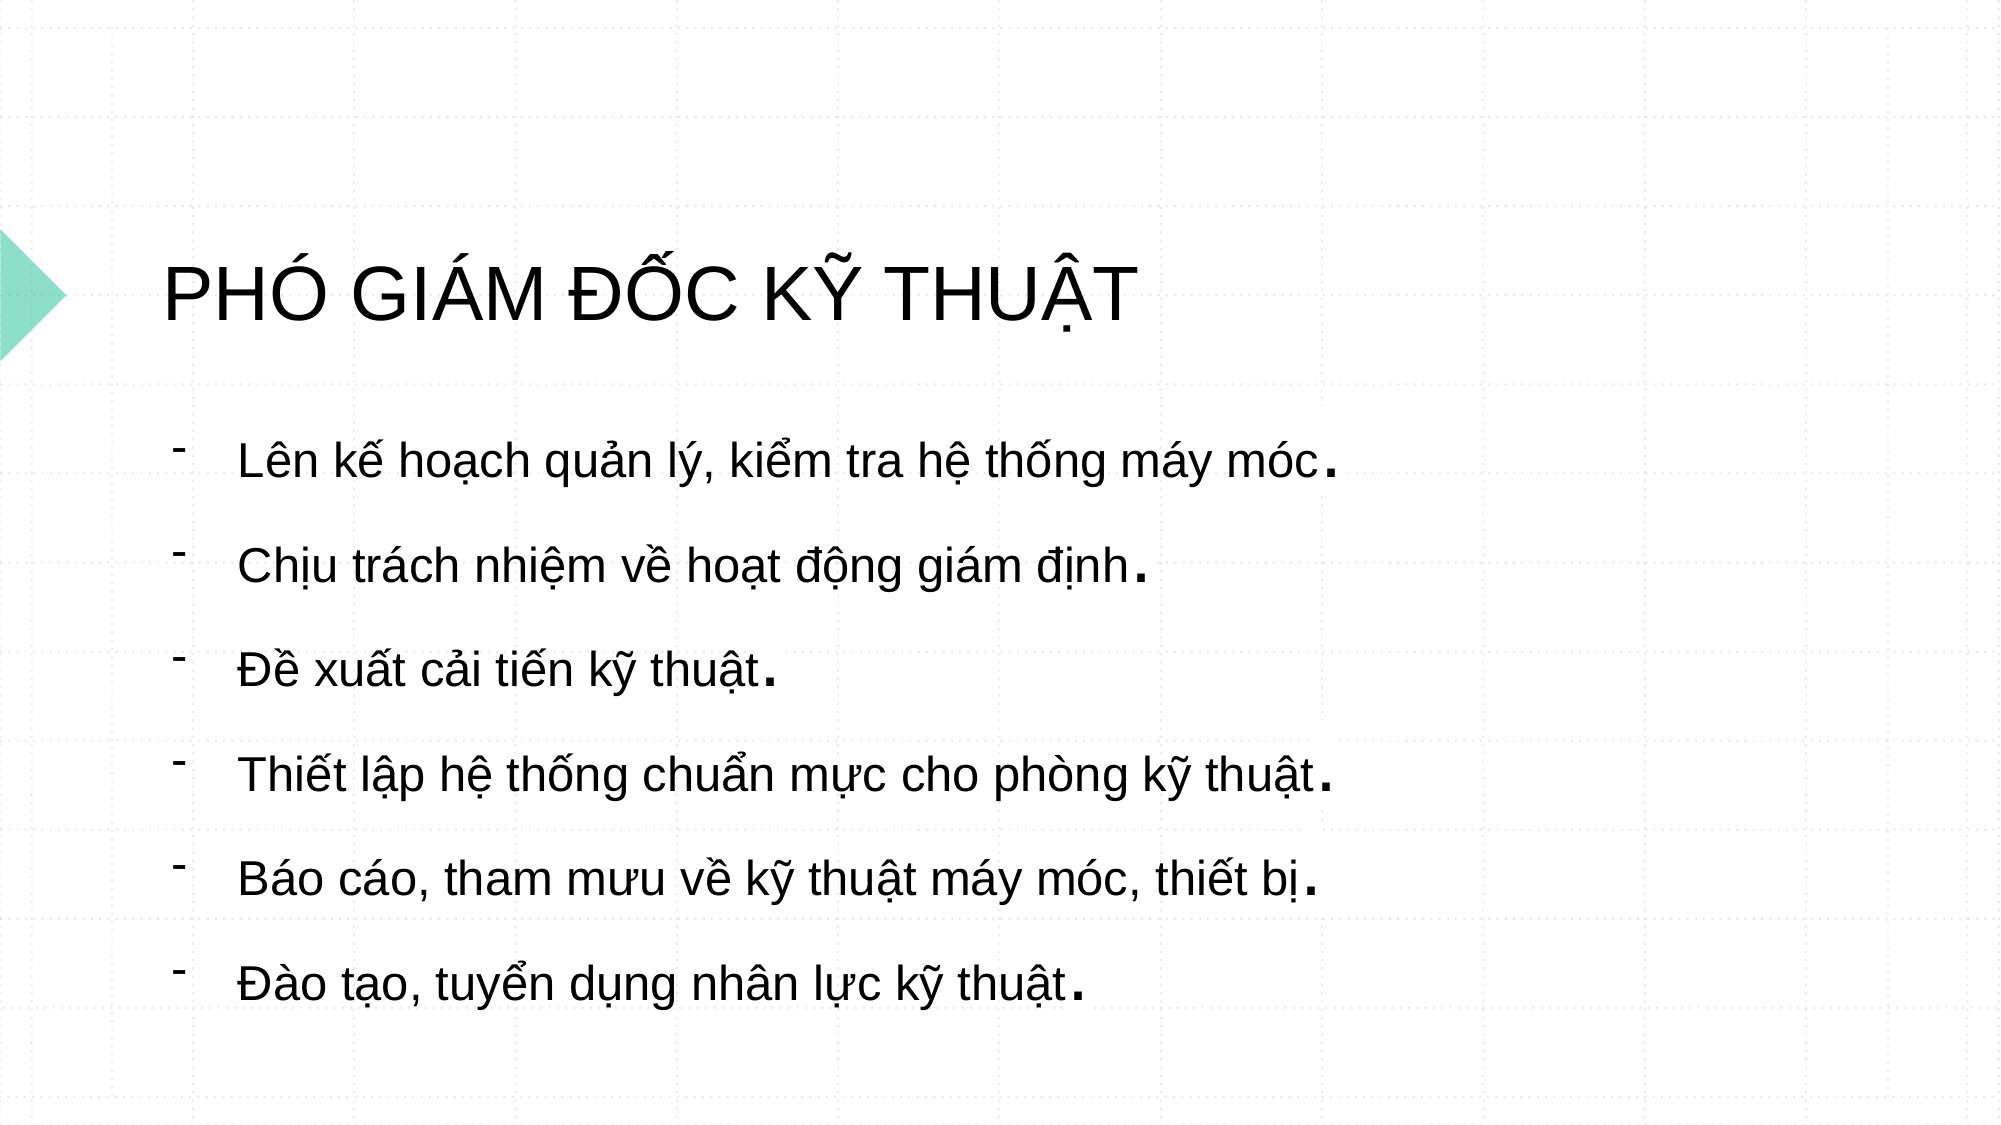

PHÓ GIÁM ĐỐC KỸ THUẬT
Lên kế hoạch quản lý, kiểm tra hệ thống máy móc.
Chịu trách nhiệm về hoạt động giám định.
Đề xuất cải tiến kỹ thuật.
Thiết lập hệ thống chuẩn mực cho phòng kỹ thuật.
Báo cáo, tham mưu về kỹ thuật máy móc, thiết bị.
Đào tạo, tuyển dụng nhân lực kỹ thuật.